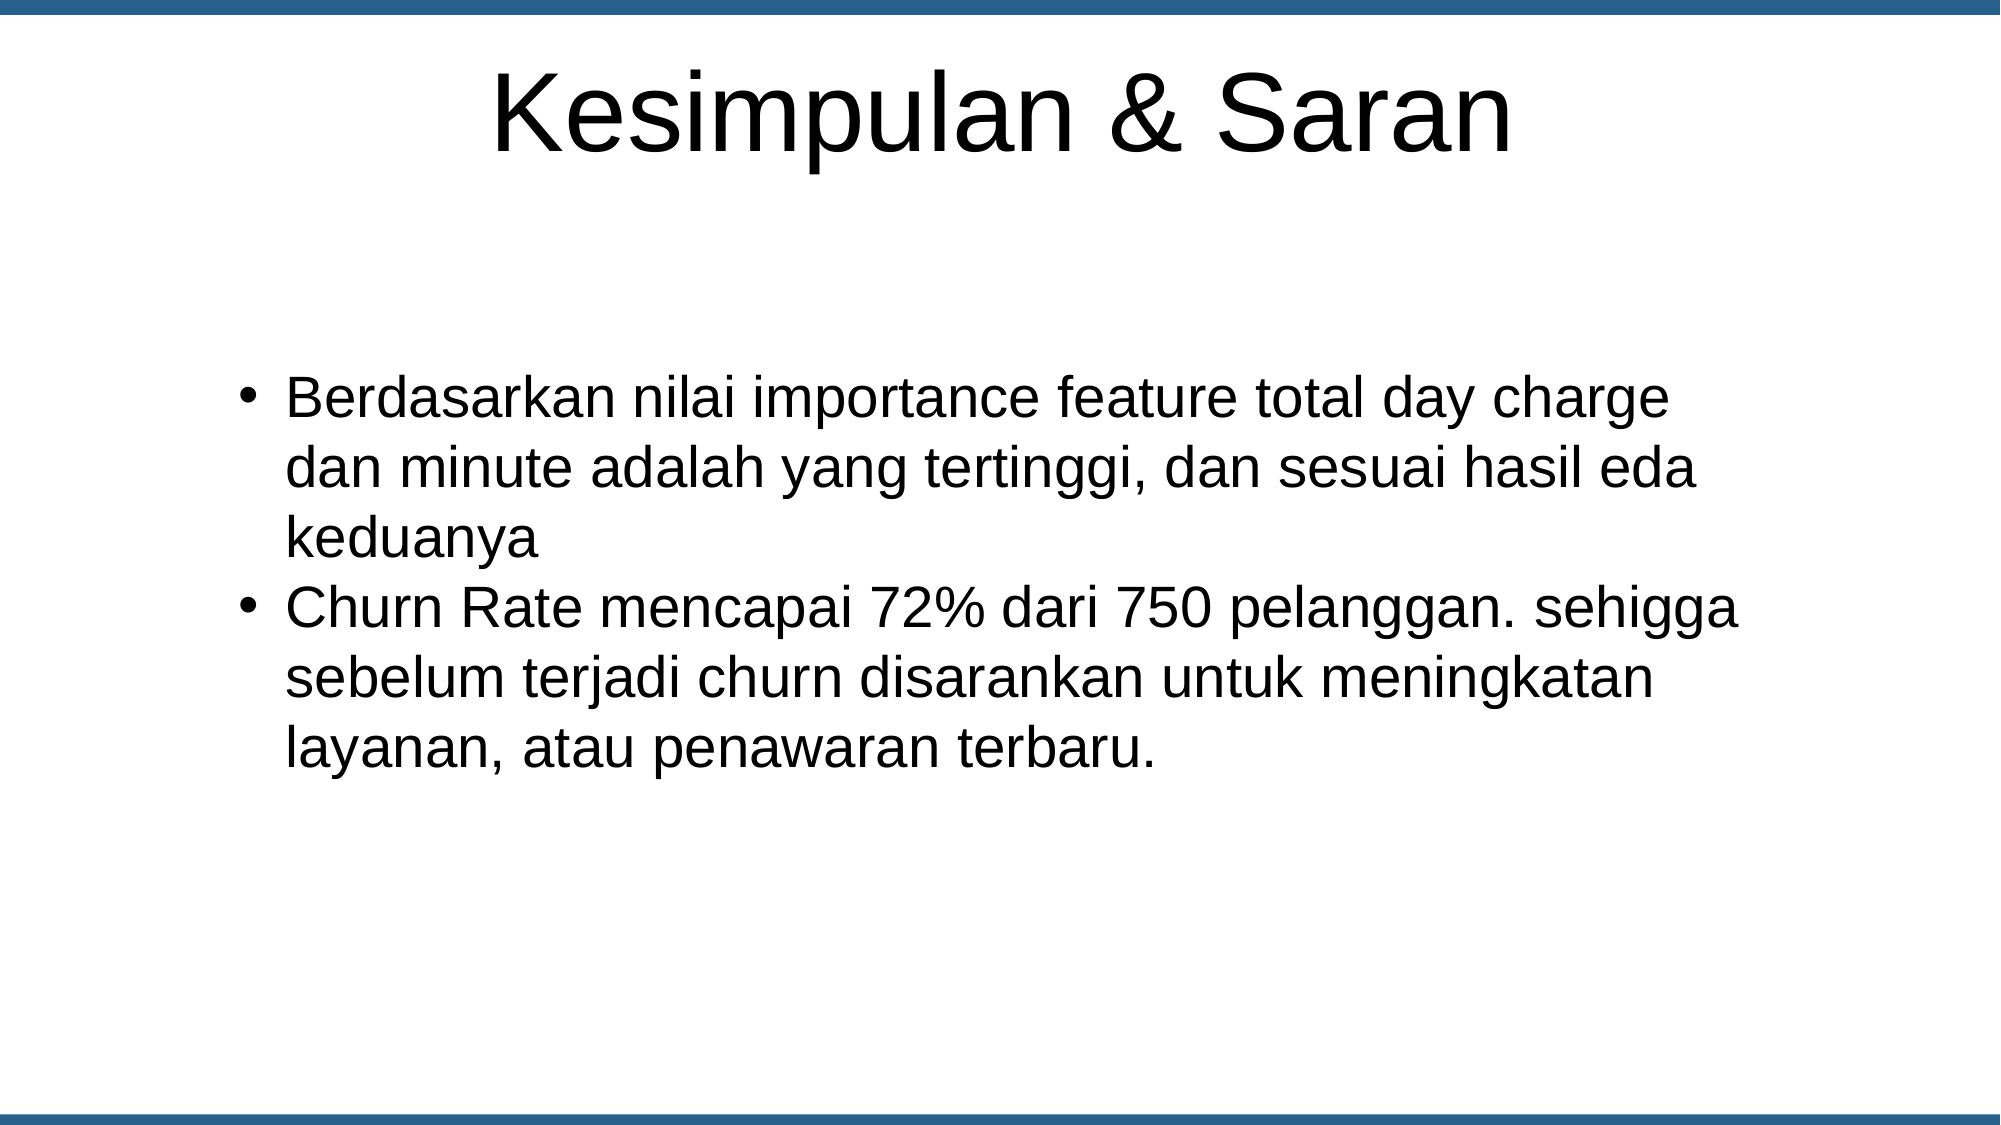

Kesimpulan & Saran
Berdasarkan nilai importance feature total day charge dan minute adalah yang tertinggi, dan sesuai hasil eda keduanya
Churn Rate mencapai 72% dari 750 pelanggan. sehigga sebelum terjadi churn disarankan untuk meningkatan layanan, atau penawaran terbaru.